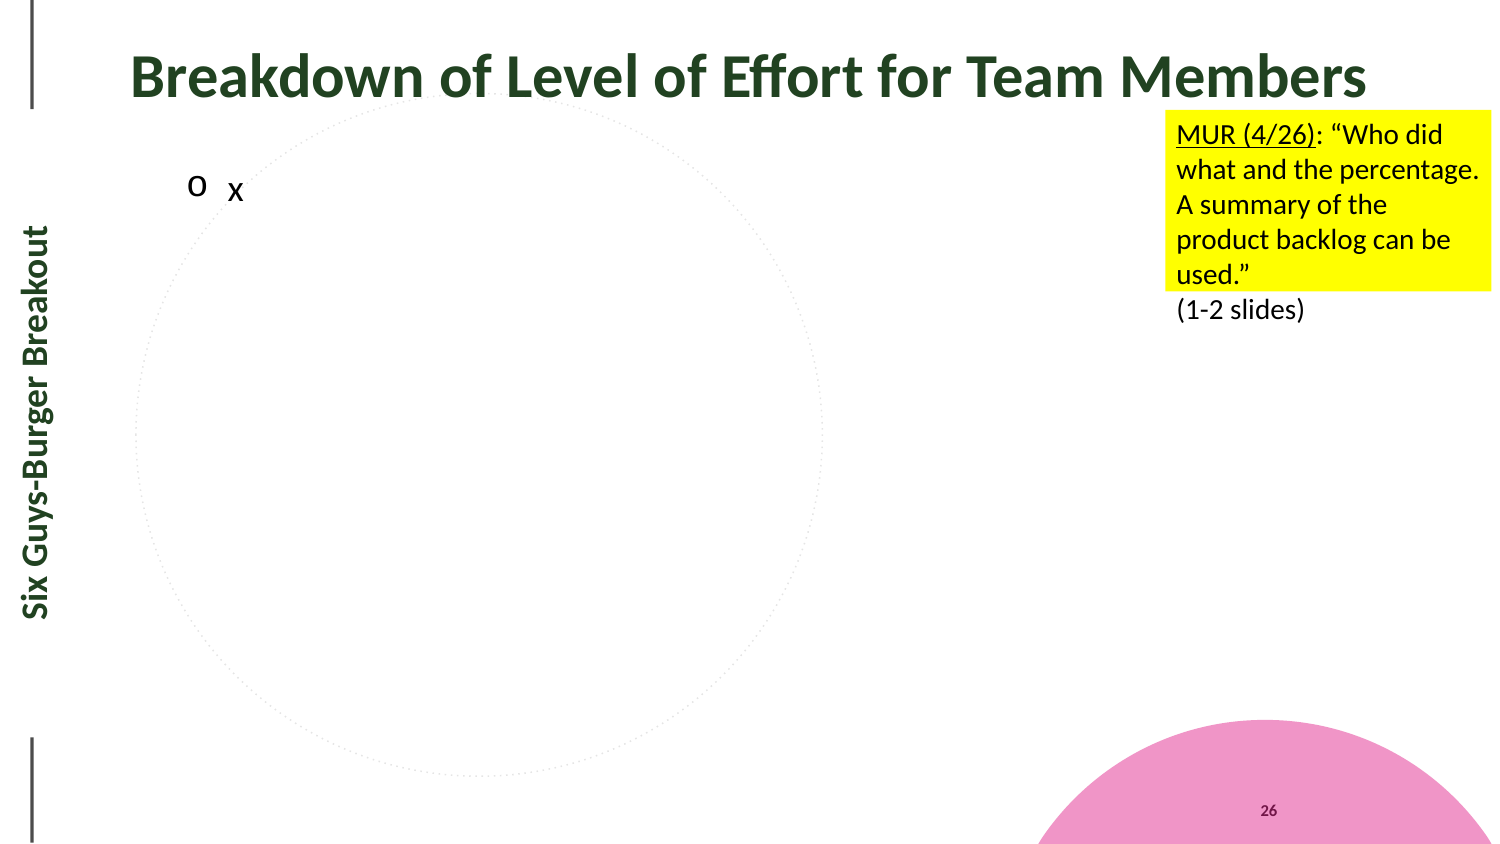

# Breakdown of Level of Effort for Team Members
MUR (4/26): “Who did what and the percentage. A summary of the product backlog can be used.”
(1-2 slides)
x